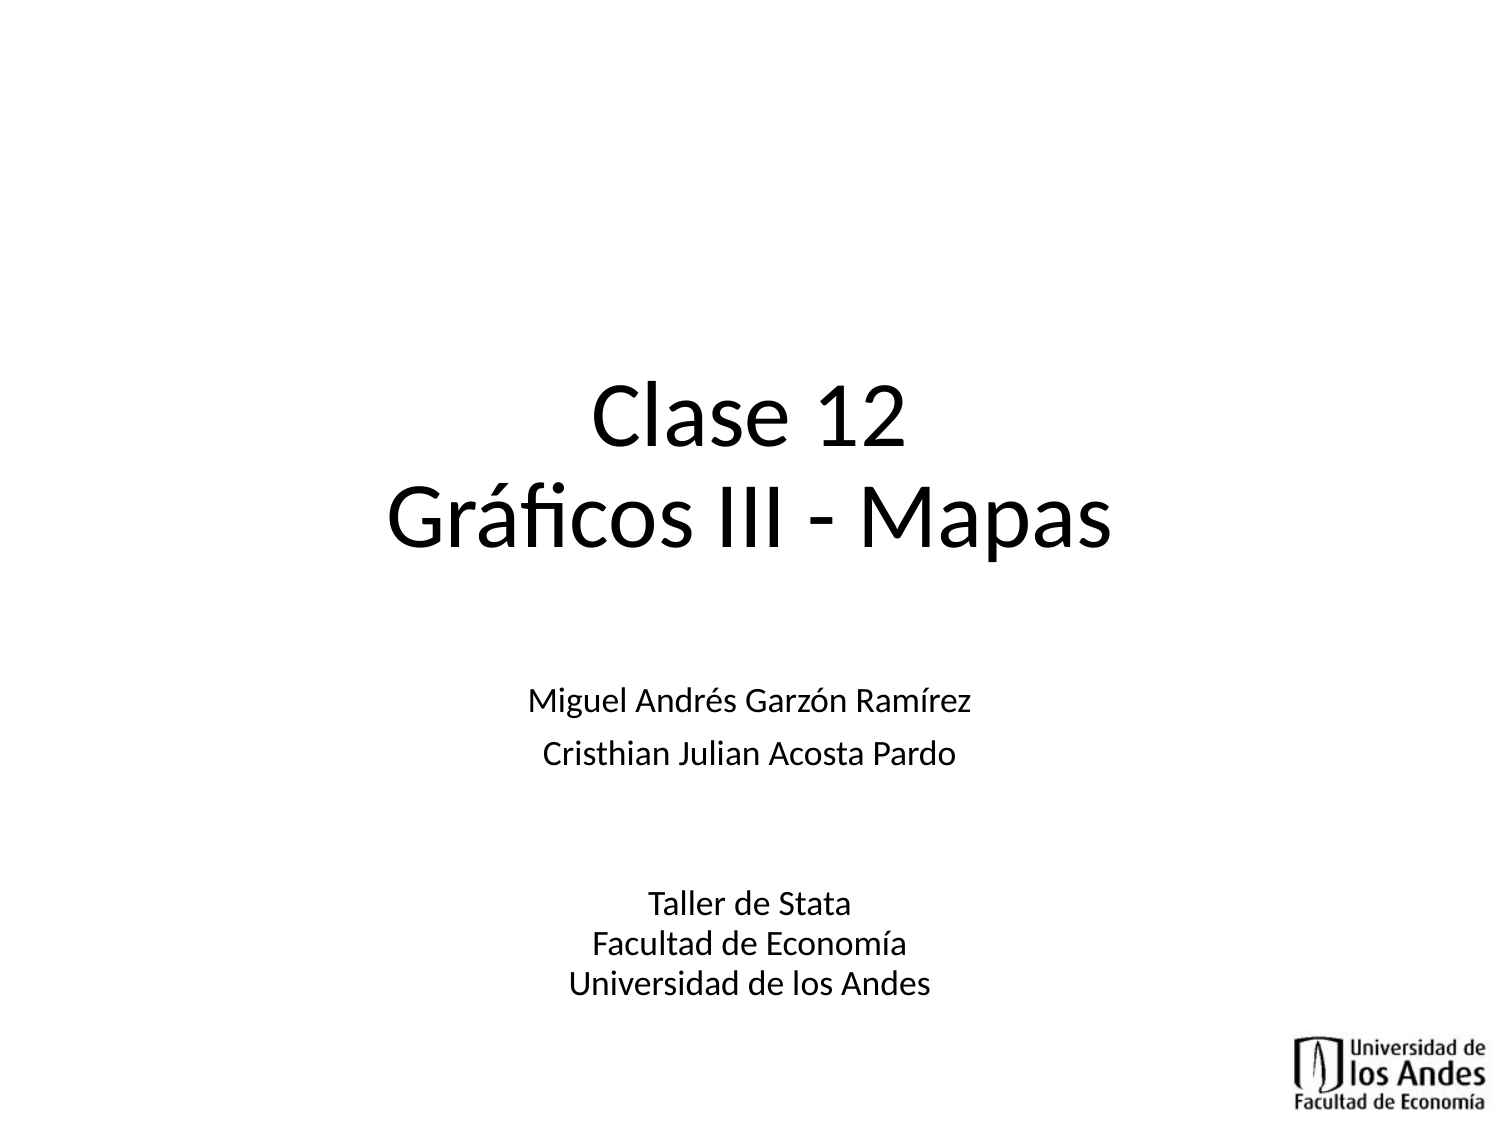

# Clase 12 Gráficos III - Mapas
Miguel Andrés Garzón Ramírez
Cristhian Julian Acosta Pardo

Taller de Stata
Facultad de Economía
Universidad de los Andes